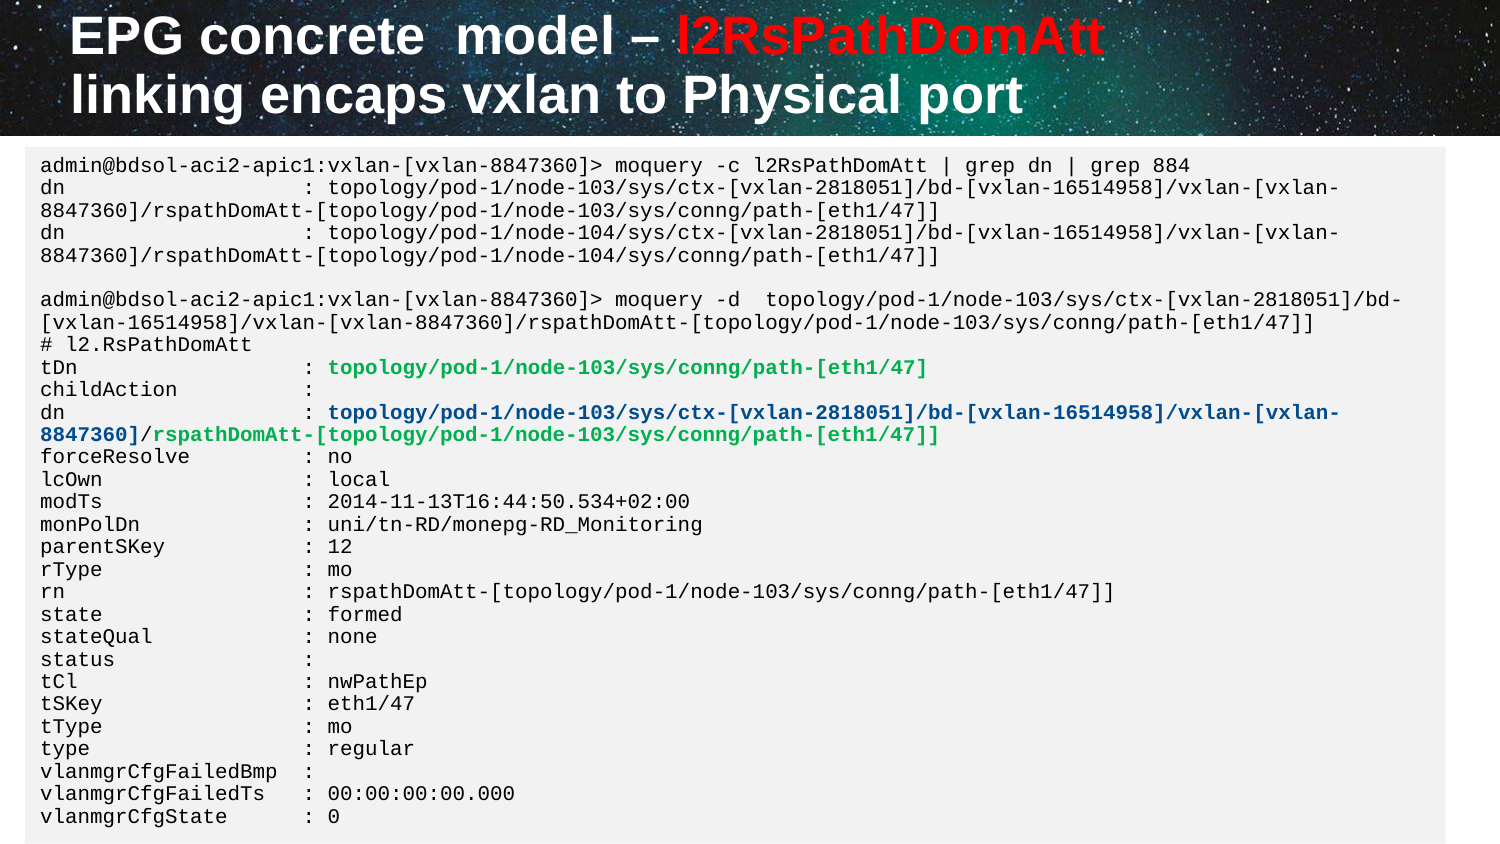

# EPG concrete  model – l2RsPathDomAtt linking encaps vxlan to Physical port
admin@bdsol-aci2-apic1:vxlan-[vxlan-8847360]> moquery -c l2RsPathDomAtt | grep dn | grep 884
dn                   : topology/pod-1/node-103/sys/ctx-[vxlan-2818051]/bd-[vxlan-16514958]/vxlan-[vxlan-8847360]/rspathDomAtt-[topology/pod-1/node-103/sys/conng/path-[eth1/47]]
dn                   : topology/pod-1/node-104/sys/ctx-[vxlan-2818051]/bd-[vxlan-16514958]/vxlan-[vxlan-8847360]/rspathDomAtt-[topology/pod-1/node-104/sys/conng/path-[eth1/47]]

admin@bdsol-aci2-apic1:vxlan-[vxlan-8847360]> moquery -d  topology/pod-1/node-103/sys/ctx-[vxlan-2818051]/bd-[vxlan-16514958]/vxlan-[vxlan-8847360]/rspathDomAtt-[topology/pod-1/node-103/sys/conng/path-[eth1/47]]
# l2.RsPathDomAtt
tDn                  : topology/pod-1/node-103/sys/conng/path-[eth1/47]
childAction          :
dn                   : topology/pod-1/node-103/sys/ctx-[vxlan-2818051]/bd-[vxlan-16514958]/vxlan-[vxlan-8847360]/rspathDomAtt-[topology/pod-1/node-103/sys/conng/path-[eth1/47]]
forceResolve         : no
lcOwn                : local
modTs                : 2014-11-13T16:44:50.534+02:00
monPolDn             : uni/tn-RD/monepg-RD_Monitoring
parentSKey           : 12
rType                : mo
rn                   : rspathDomAtt-[topology/pod-1/node-103/sys/conng/path-[eth1/47]]
state                : formed
stateQual            : none
status               :
tCl                  : nwPathEp
tSKey                : eth1/47
tType                : mo
type                 : regular
vlanmgrCfgFailedBmp  :
vlanmgrCfgFailedTs   : 00:00:00:00.000
vlanmgrCfgState      : 0